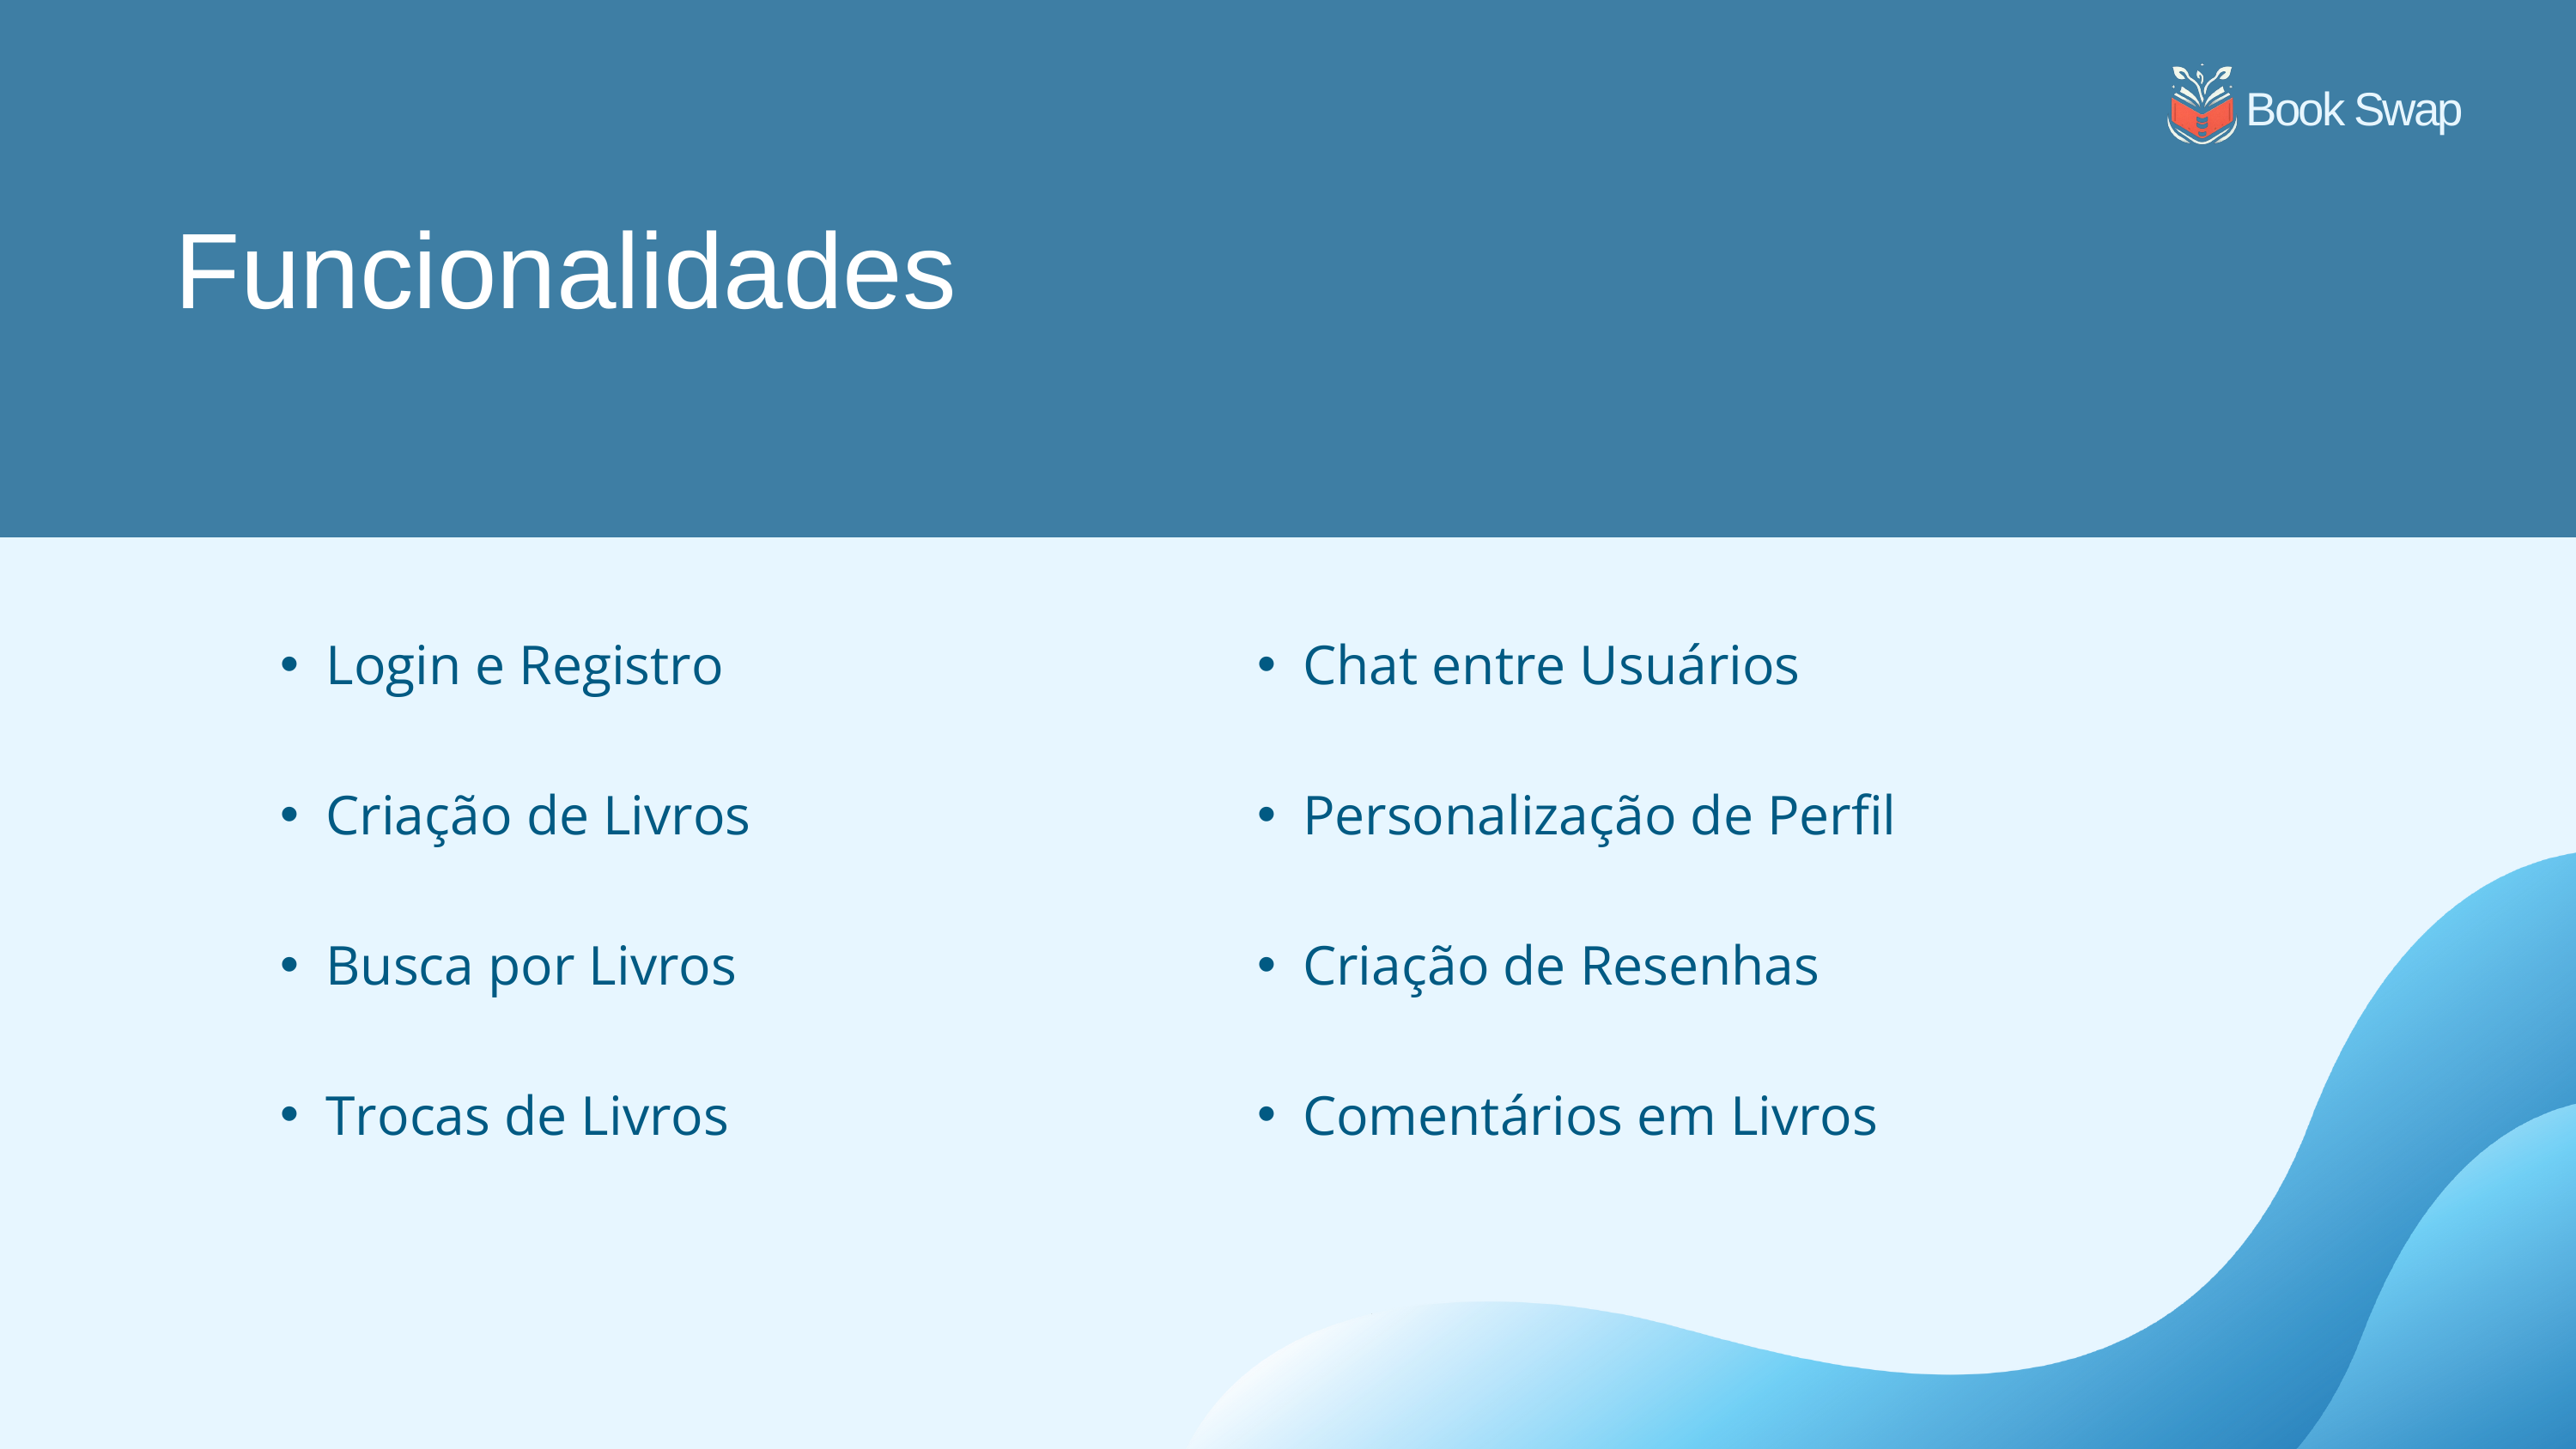

Book Swap
Funcionalidades
Login e Registro

Criação de Livros

Busca por Livros

Trocas de Livros
Chat entre Usuários

Personalização de Perfil

Criação de Resenhas

Comentários em Livros